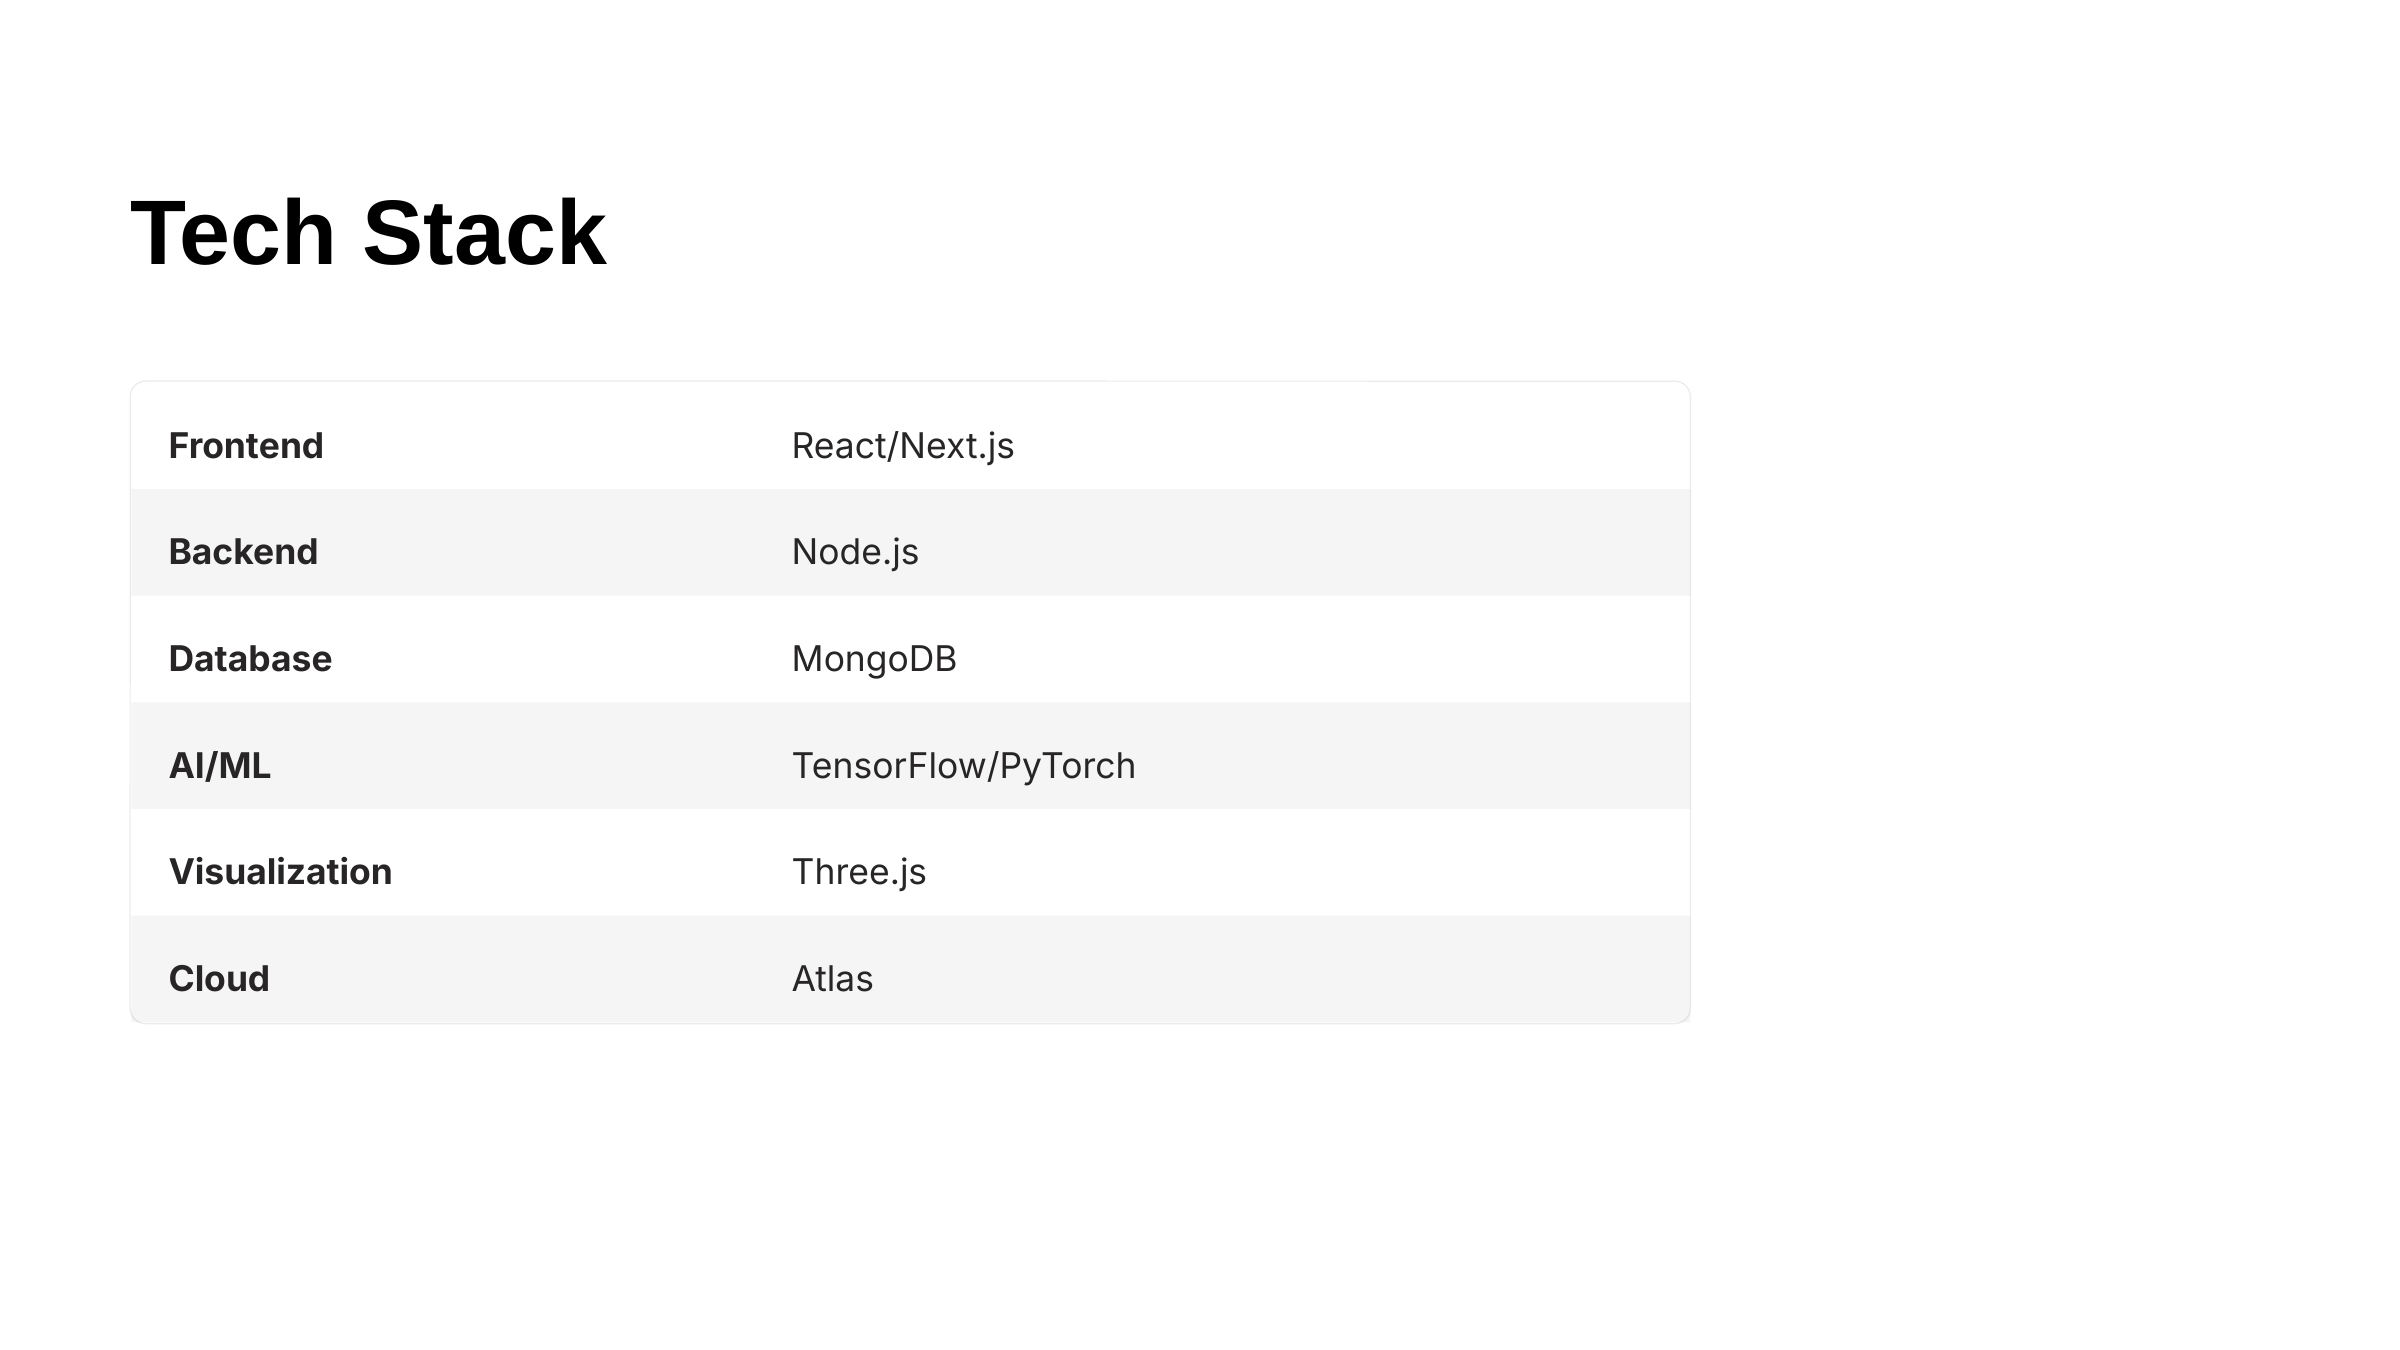

Tech Stack

Frontend
React/Next.js

Backend
Node.js

Database
MongoDB

AI/ML
TensorFlow/PyTorch

Visualization
Three.js

Cloud
Atlas